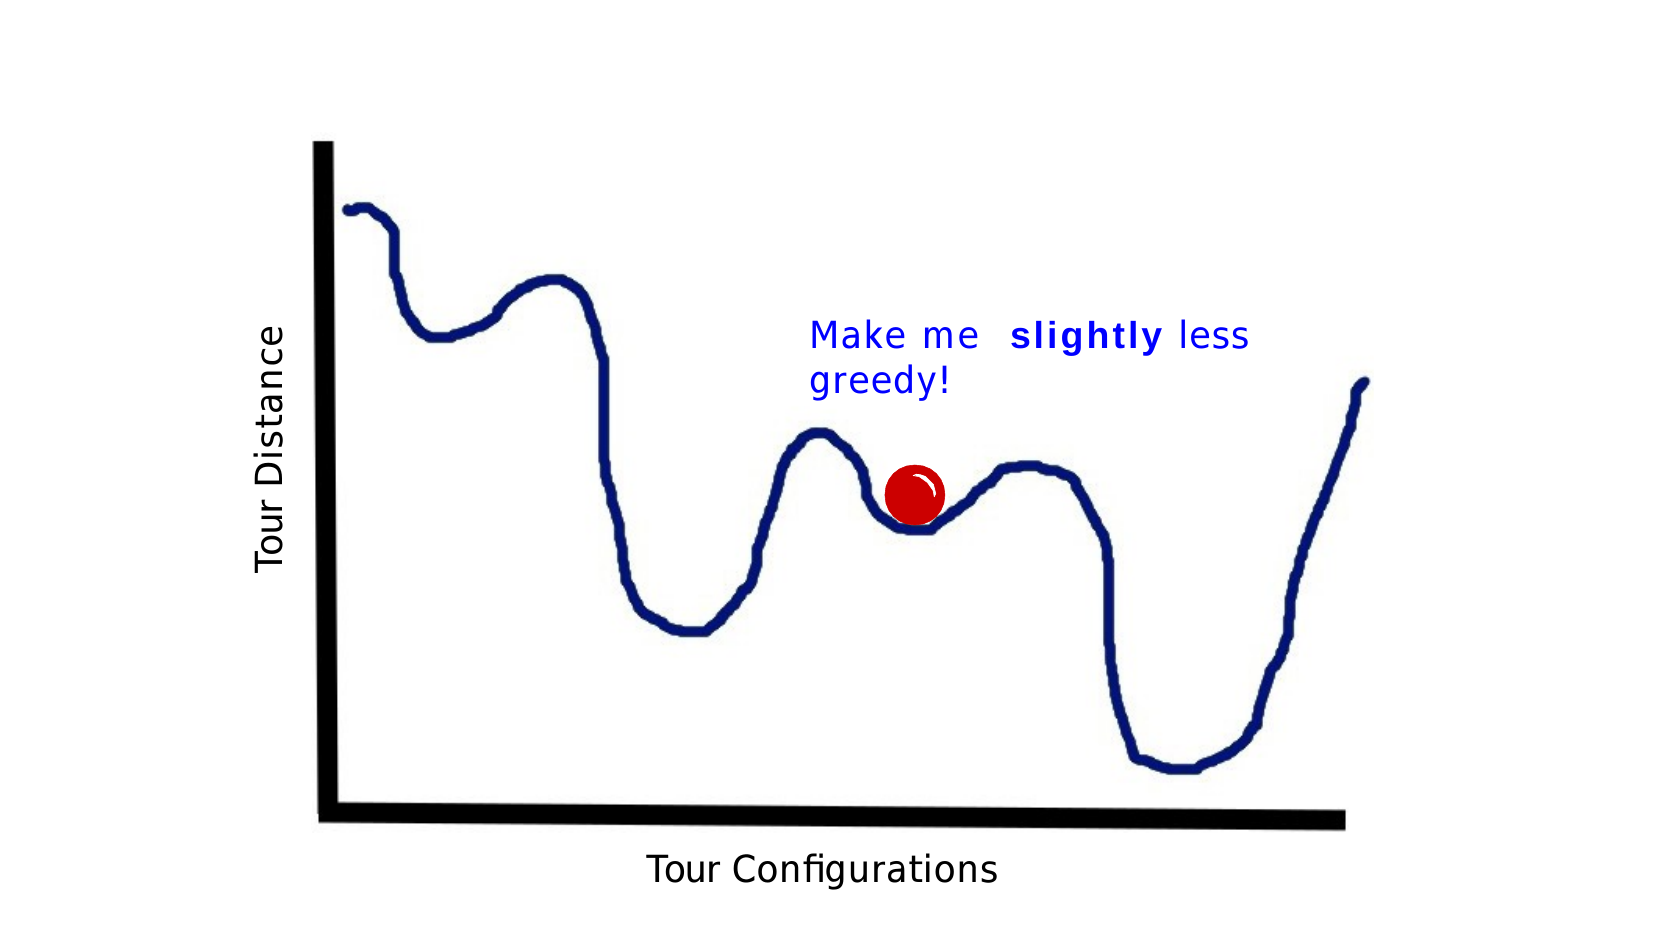

Make me  slightly less greedy!
Tour Distance

Tour Configurations